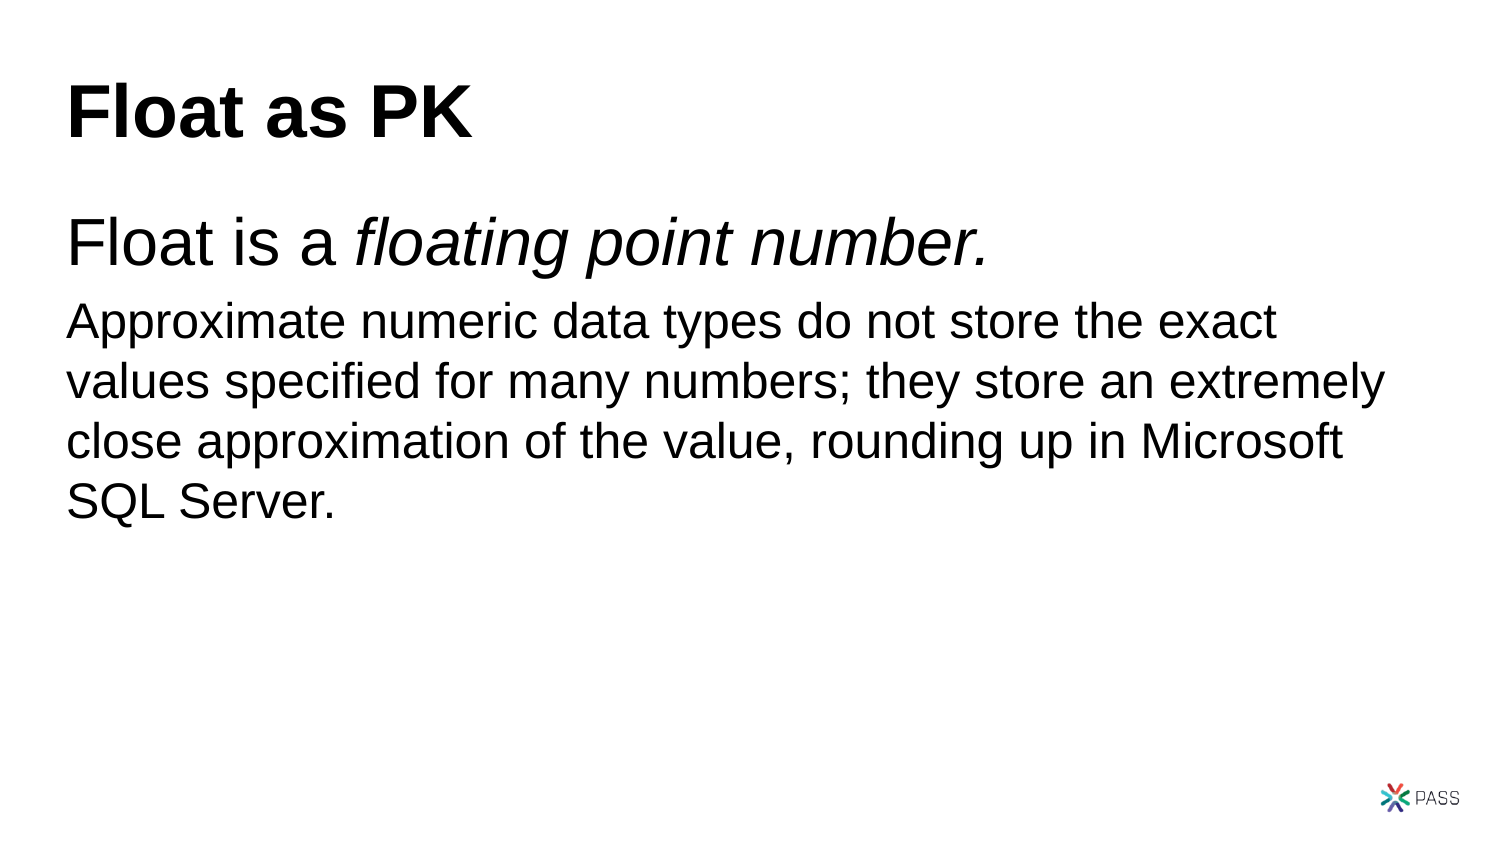

# Float as PK
Float is a floating point number.
Approximate numeric data types do not store the exact values specified for many numbers; they store an extremely close approximation of the value, rounding up in Microsoft SQL Server.